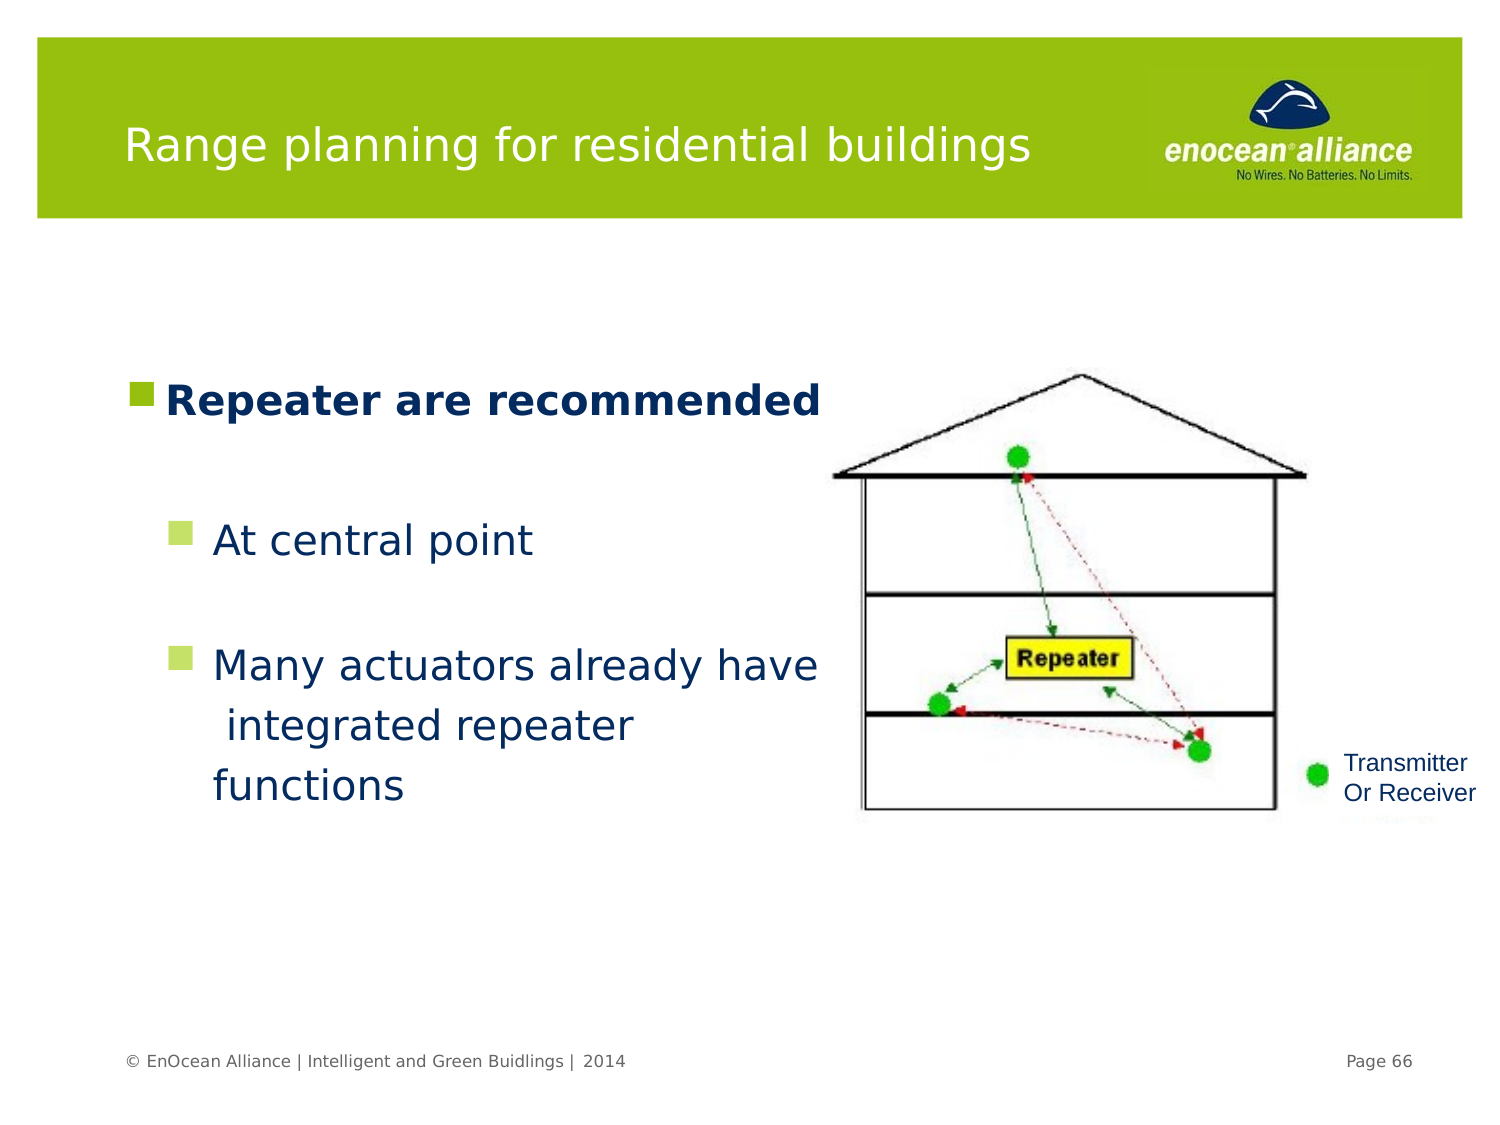

# Range planning for residential buildings

Repeater are recommended

At central point

Many actuators already have  integrated repeater functions

Transmitter  Or Receiver
© EnOcean Alliance | Intelligent and Green Buidlings | 2014
Page 66